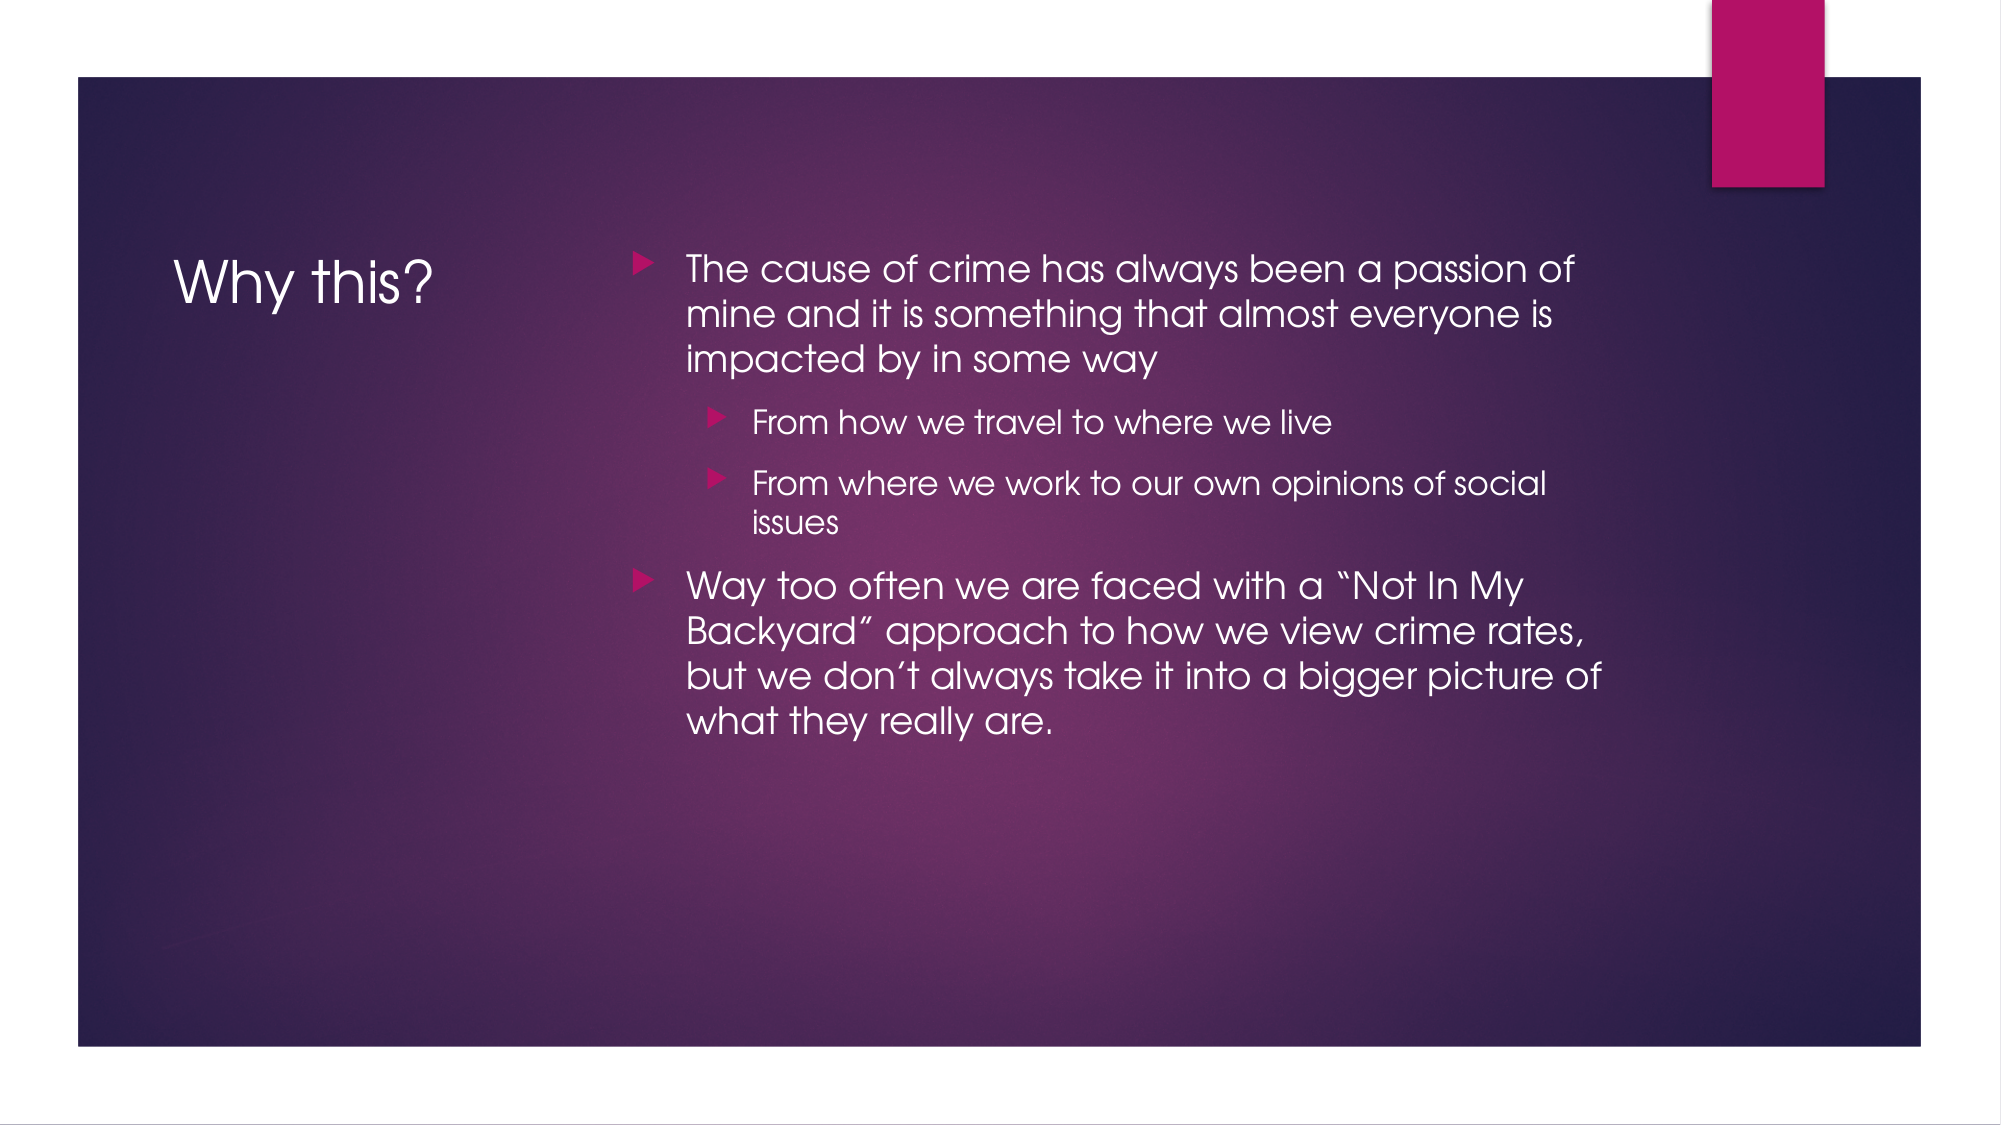

# Why this?
The cause of crime has always been a passion of mine and it is something that almost everyone is impacted by in some way
From how we travel to where we live
From where we work to our own opinions of social issues
Way too often we are faced with a “Not In My Backyard” approach to how we view crime rates, but we don’t always take it into a bigger picture of what they really are.